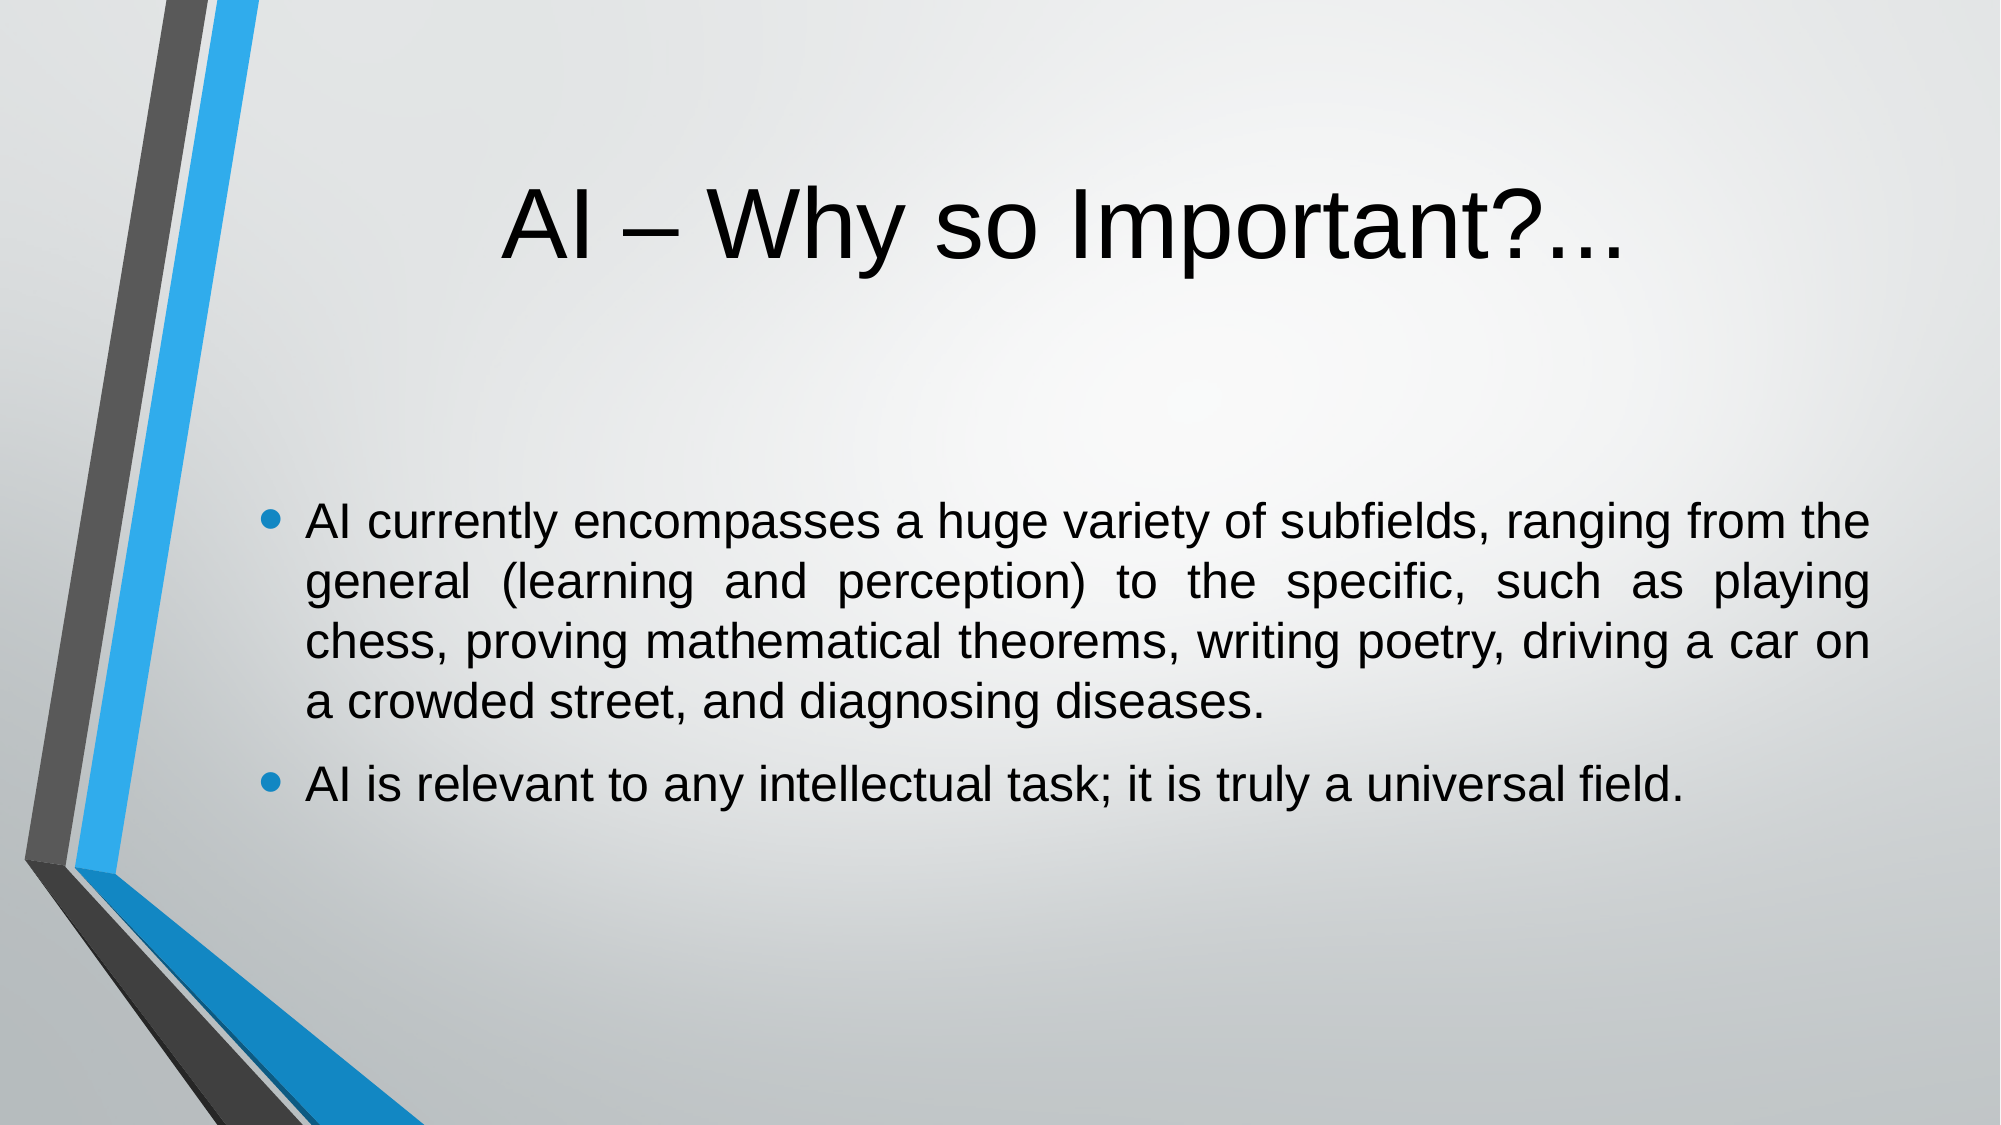

# AI – Why so Important?...
AI currently encompasses a huge variety of subfields, ranging from the general (learning and perception) to the specific, such as playing chess, proving mathematical theorems, writing poetry, driving a car on a crowded street, and diagnosing diseases.
AI is relevant to any intellectual task; it is truly a universal field.